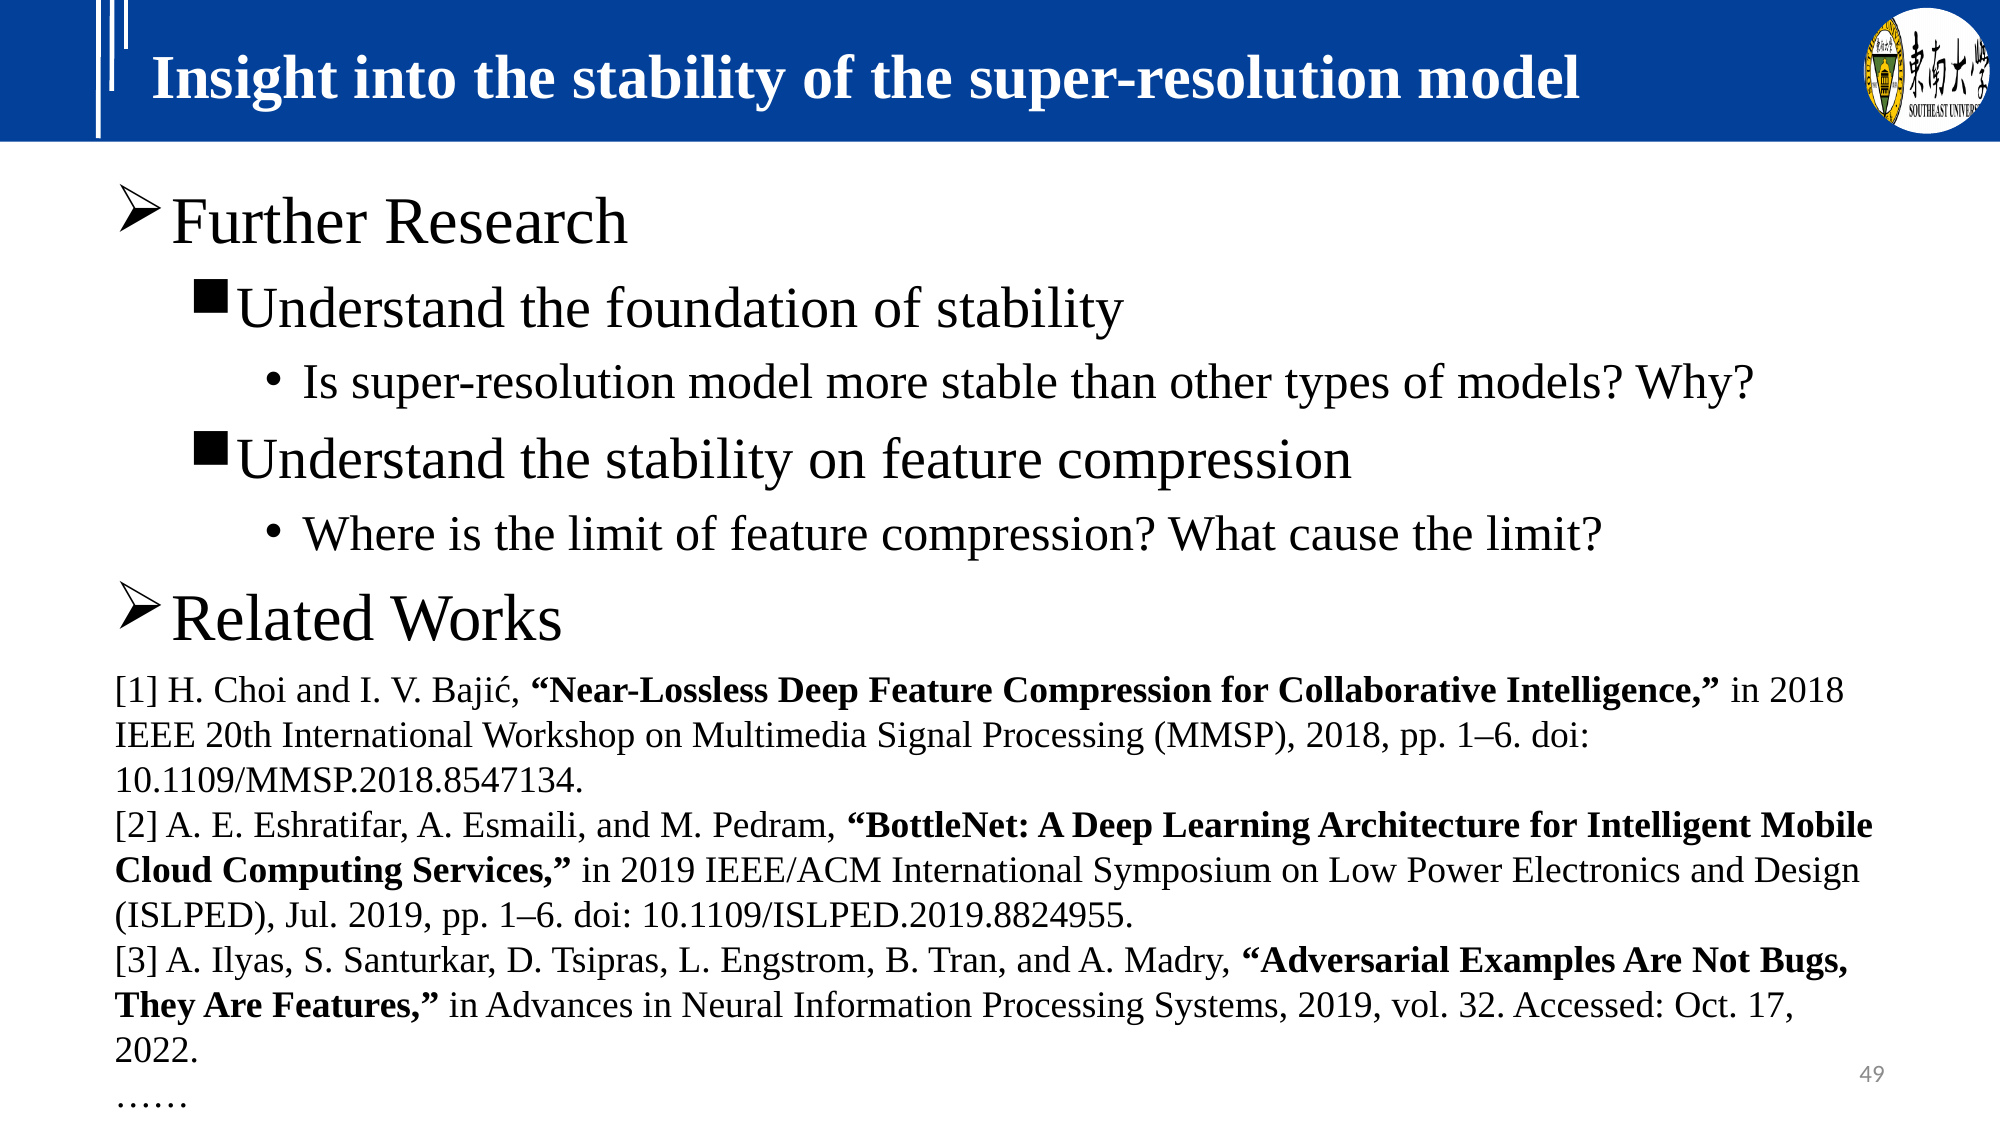

# Insight into the stability of the super-resolution model
Further Research
Understand the foundation of stability
Is super-resolution model more stable than other types of models? Why?
Understand the stability on feature compression
Where is the limit of feature compression? What cause the limit?
Related Works

[1] H. Choi and I. V. Bajić, “Near-Lossless Deep Feature Compression for Collaborative Intelligence,” in 2018 IEEE 20th International Workshop on Multimedia Signal Processing (MMSP), 2018, pp. 1–6. doi: 10.1109/MMSP.2018.8547134.
[2] A. E. Eshratifar, A. Esmaili, and M. Pedram, “BottleNet: A Deep Learning Architecture for Intelligent Mobile Cloud Computing Services,” in 2019 IEEE/ACM International Symposium on Low Power Electronics and Design (ISLPED), Jul. 2019, pp. 1–6. doi: 10.1109/ISLPED.2019.8824955.
[3] A. Ilyas, S. Santurkar, D. Tsipras, L. Engstrom, B. Tran, and A. Madry, “Adversarial Examples Are Not Bugs, They Are Features,” in Advances in Neural Information Processing Systems, 2019, vol. 32. Accessed: Oct. 17, 2022.
……
49